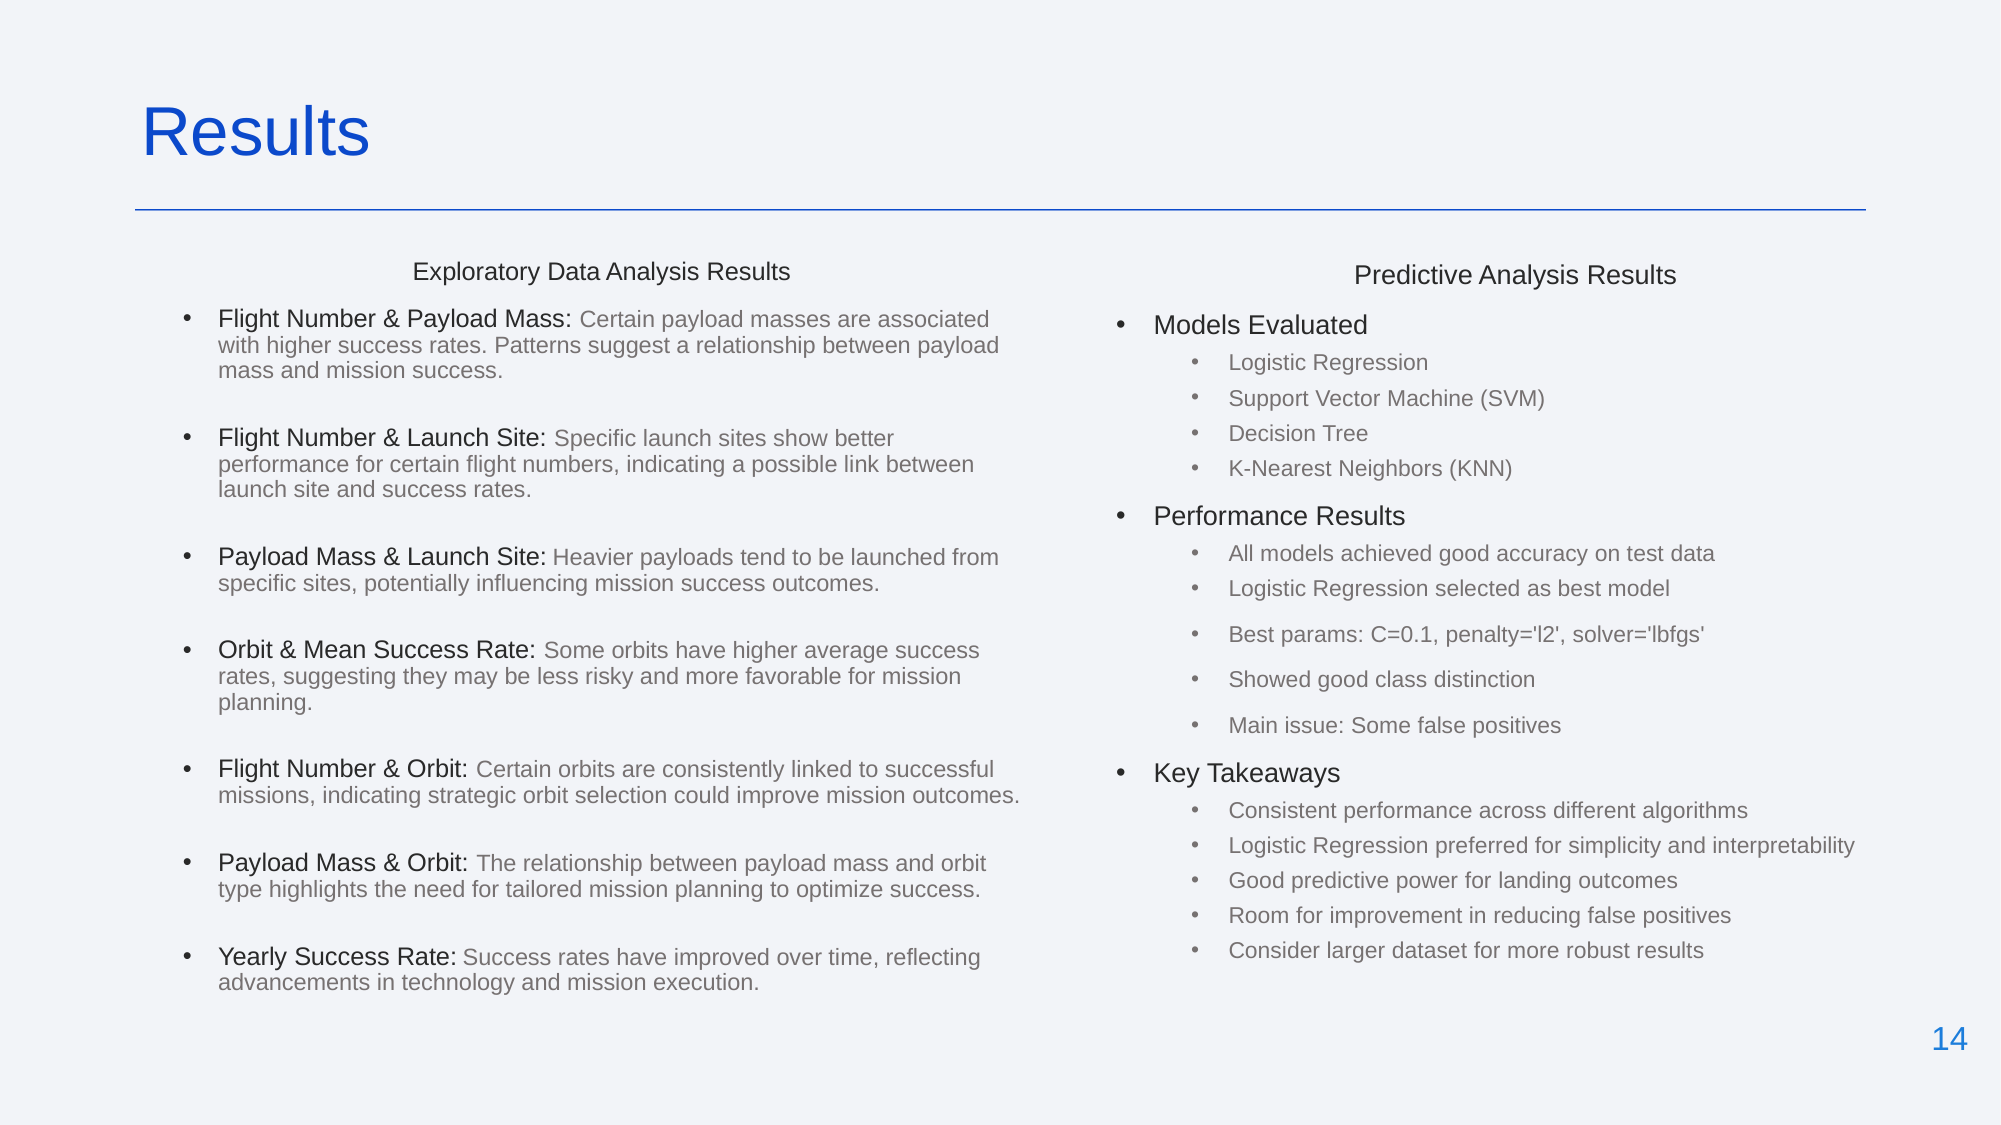

Results
Exploratory Data Analysis Results
Flight Number & Payload Mass: Certain payload masses are associated with higher success rates. Patterns suggest a relationship between payload mass and mission success.

Flight Number & Launch Site: Specific launch sites show better performance for certain flight numbers, indicating a possible link between launch site and success rates.

Payload Mass & Launch Site: Heavier payloads tend to be launched from specific sites, potentially influencing mission success outcomes.

Orbit & Mean Success Rate: Some orbits have higher average success rates, suggesting they may be less risky and more favorable for mission planning.

Flight Number & Orbit: Certain orbits are consistently linked to successful missions, indicating strategic orbit selection could improve mission outcomes.

Payload Mass & Orbit: The relationship between payload mass and orbit type highlights the need for tailored mission planning to optimize success.

Yearly Success Rate: Success rates have improved over time, reflecting advancements in technology and mission execution.

Predictive Analysis Results
Models Evaluated
Logistic Regression
Support Vector Machine (SVM)
Decision Tree
K-Nearest Neighbors (KNN)
Performance Results
All models achieved good accuracy on test data
Logistic Regression selected as best model
Best params: C=0.1, penalty='l2', solver='lbfgs'
Showed good class distinction
Main issue: Some false positives
Key Takeaways
Consistent performance across different algorithms
Logistic Regression preferred for simplicity and interpretability
Good predictive power for landing outcomes
Room for improvement in reducing false positives
Consider larger dataset for more robust results

14